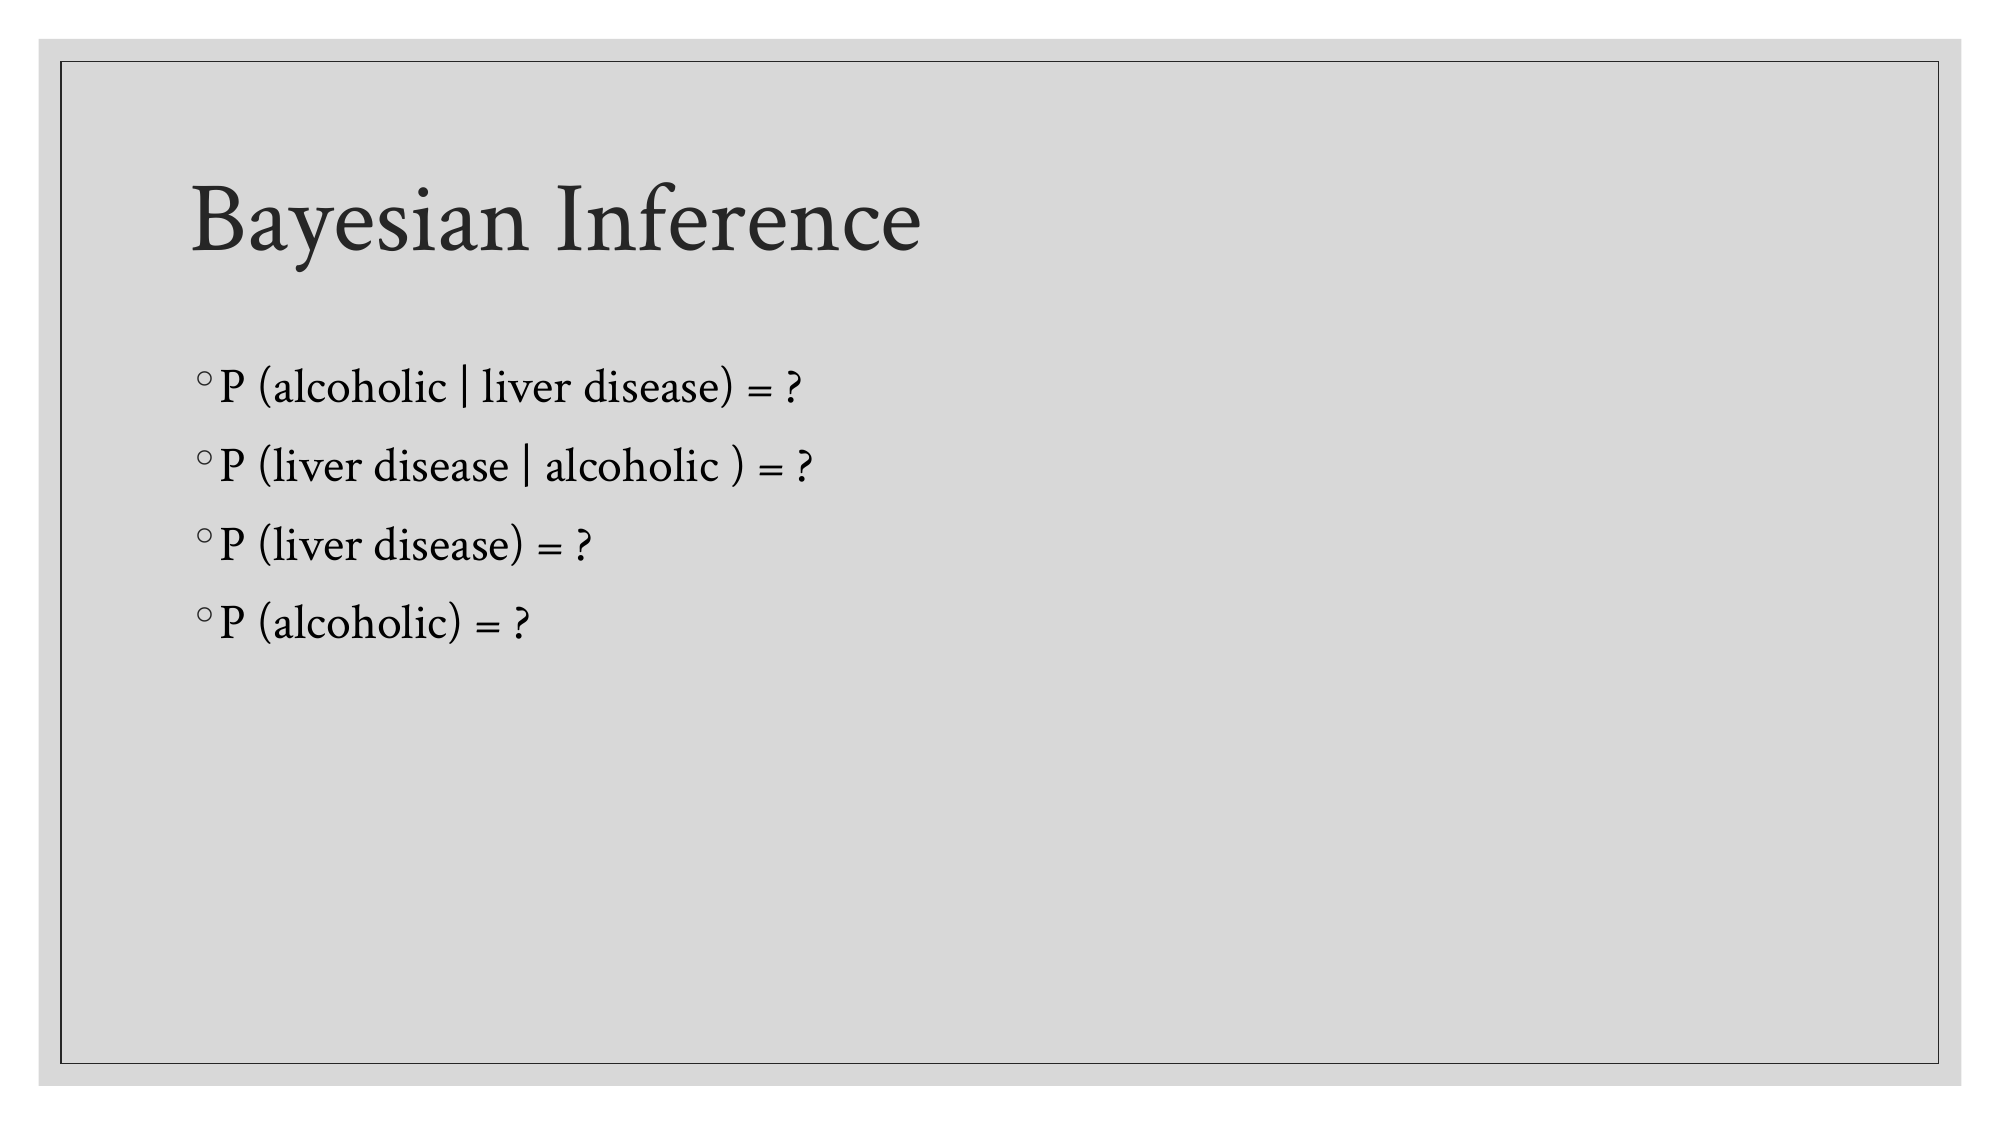

# Bayesian Inference
P (alcoholic | liver disease) = ?
P (liver disease | alcoholic ) = ?
P (liver disease) = ?
P (alcoholic) = ?